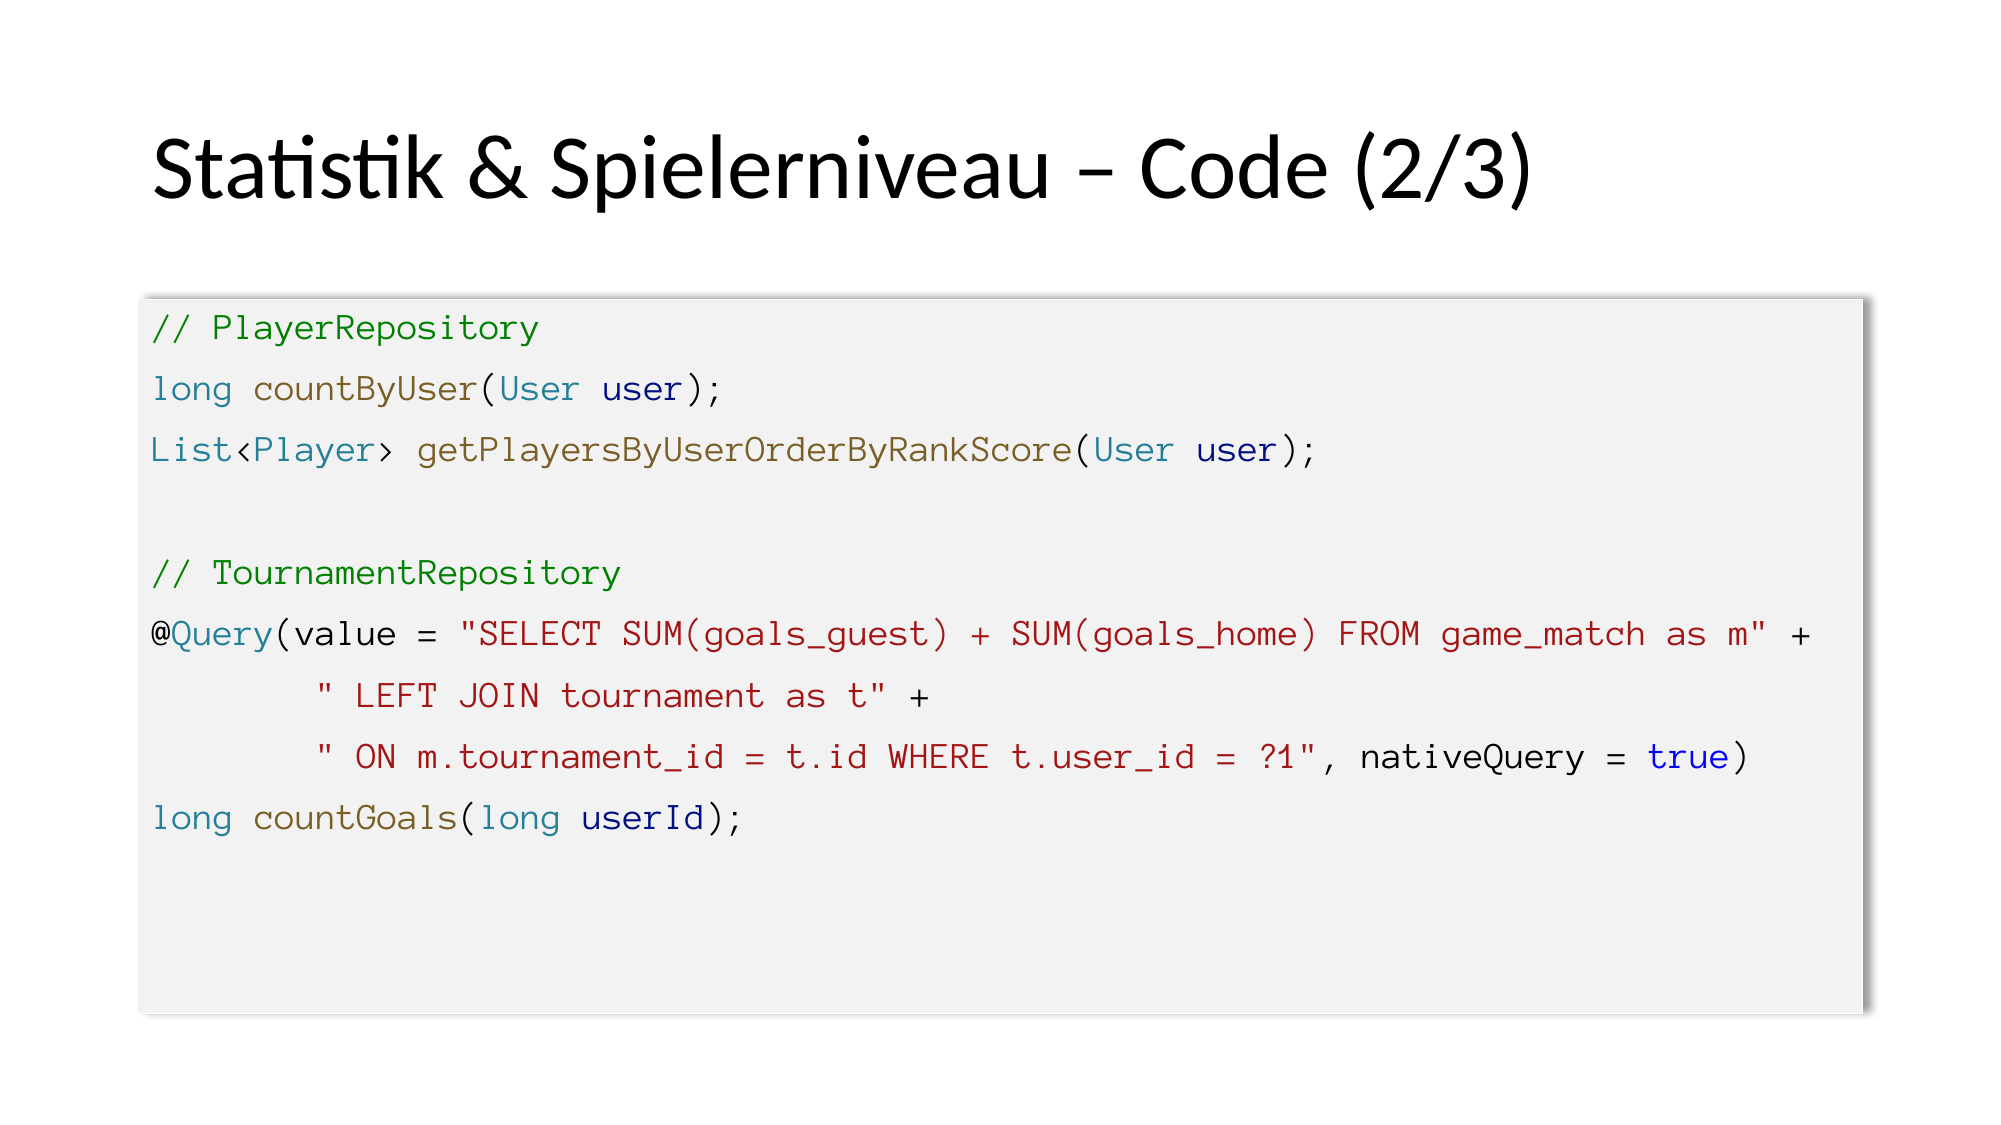

# Statistik & Spielerniveau – Code (2/3)
// PlayerRepository
long countByUser(User user);
List<Player> getPlayersByUserOrderByRankScore(User user);

// TournamentRepository
@Query(value = "SELECT SUM(goals_guest) + SUM(goals_home) FROM game_match as m" +
        " LEFT JOIN tournament as t" +
        " ON m.tournament_id = t.id WHERE t.user_id = ?1", nativeQuery = true)
long countGoals(long userId);